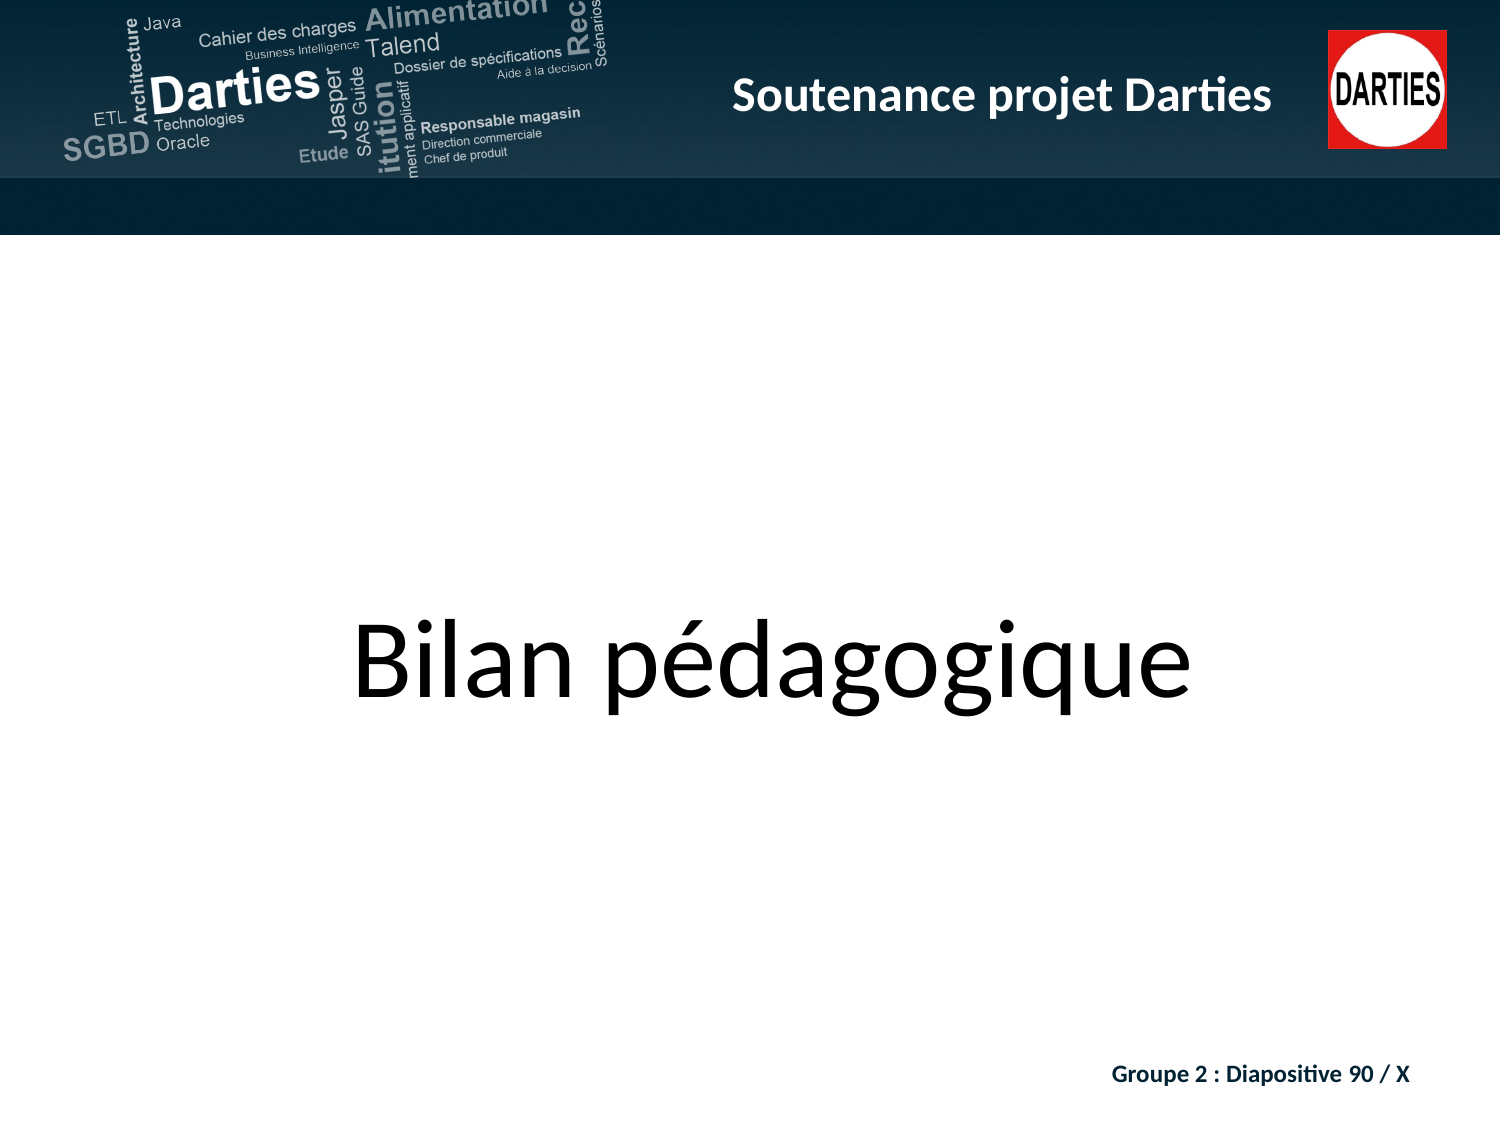

#

Bilan pédagogique
Groupe 2 : Diapositive 90 / X